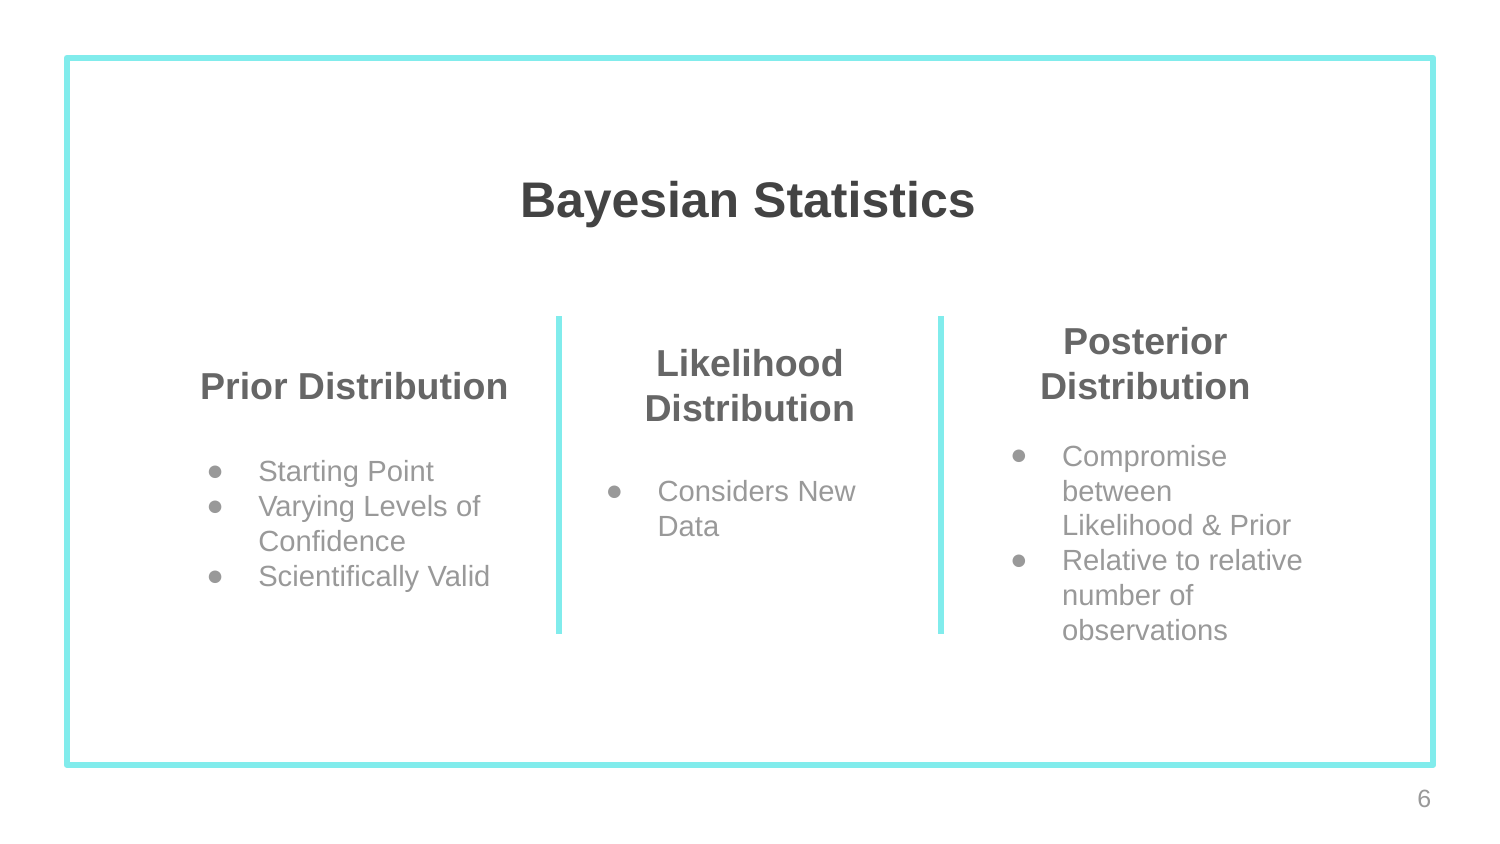

# Bayesian Statistics
Prior Distribution
Posterior Distribution
Likelihood Distribution
Compromise between Likelihood & Prior
Relative to relative number of observations
Starting Point
Varying Levels of Confidence
Scientifically Valid

Considers New Data
6